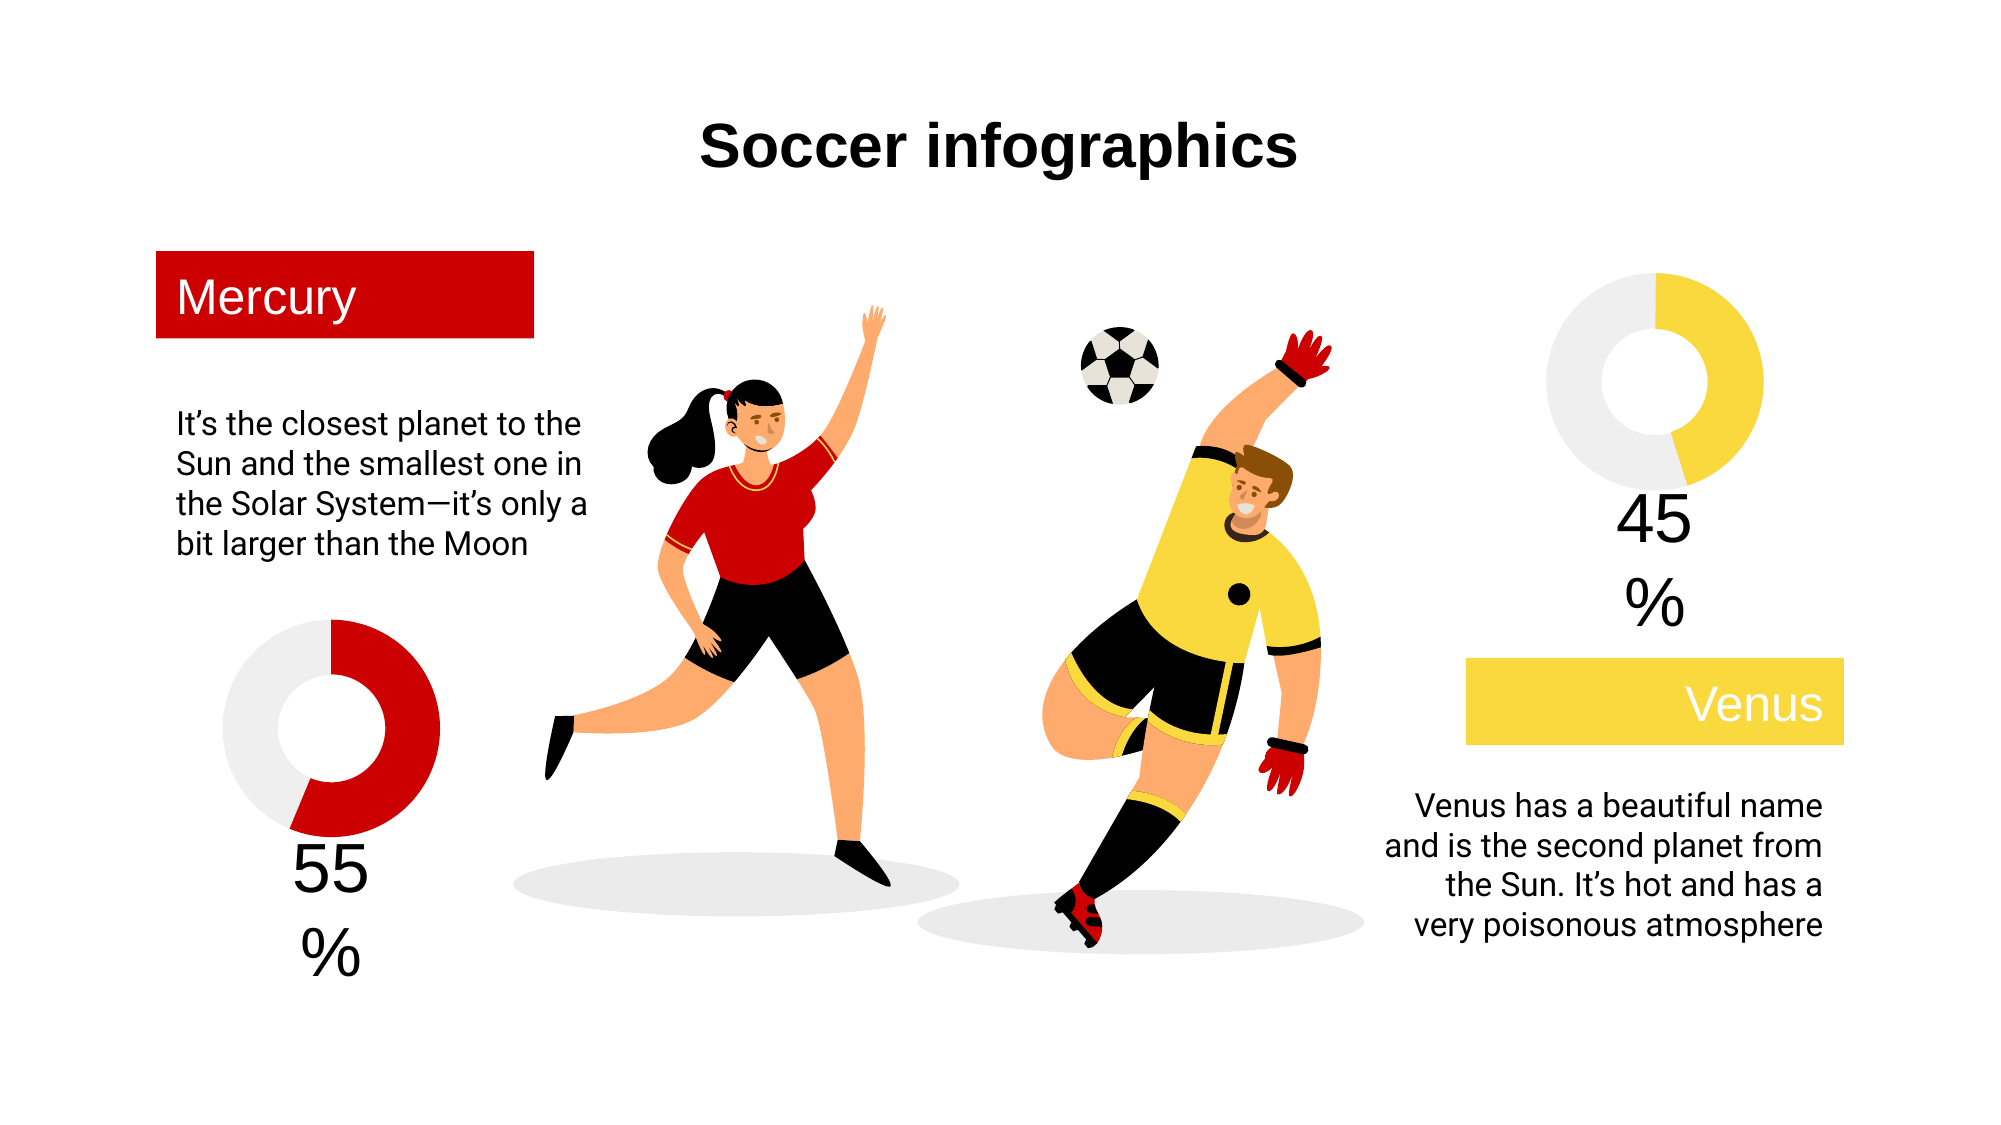

# Soccer infographics
Mercury
It’s the closest planet to the Sun and the smallest one in the Solar System—it’s only a bit larger than the Moon

45%

Venus
Venus has a beautiful name and is the second planet from the Sun. It’s hot and has a very poisonous atmosphere

55%